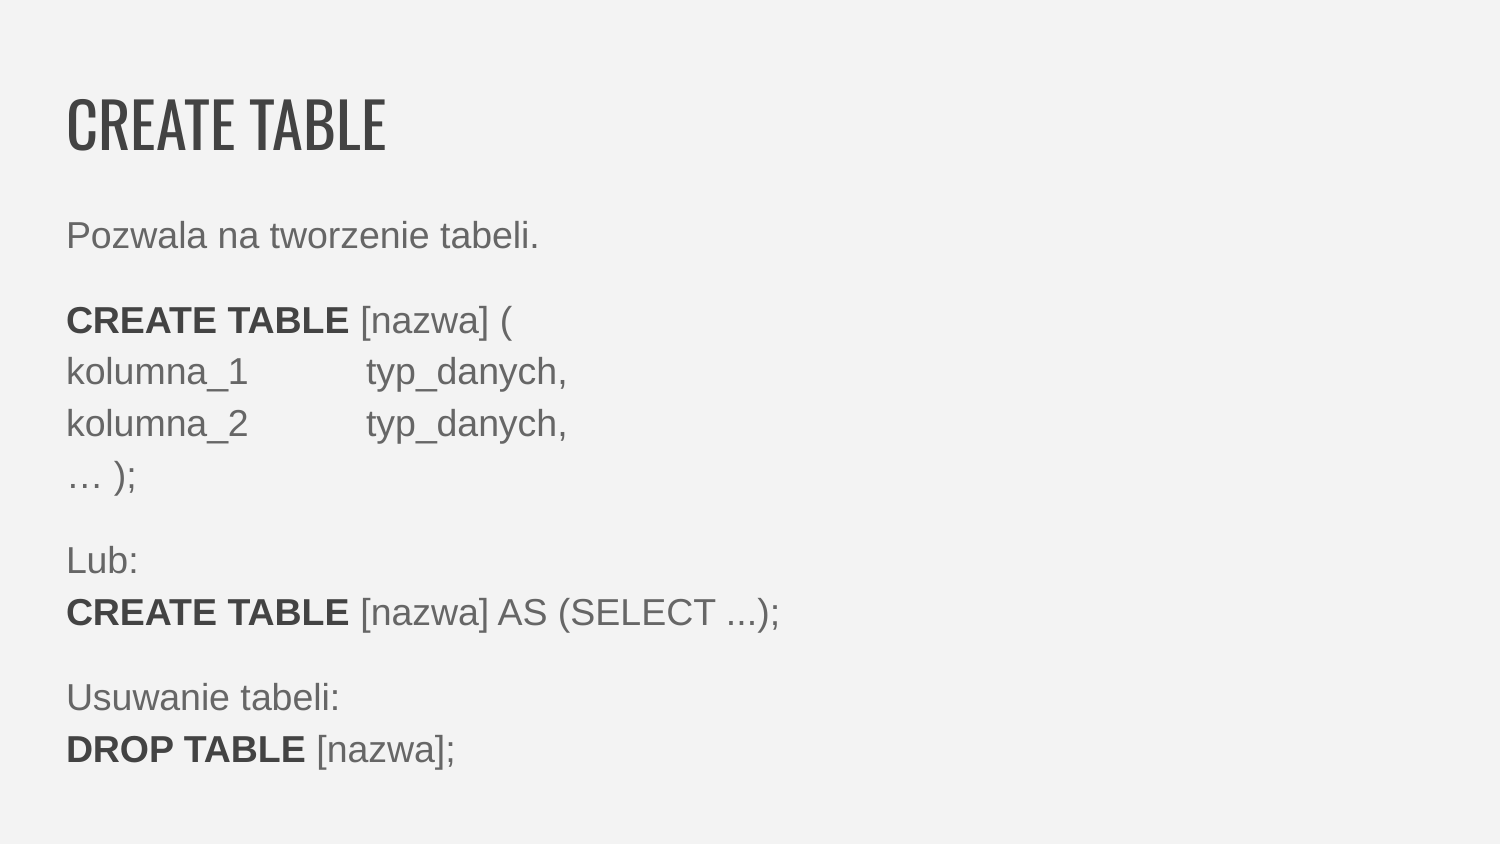

# CREATE TABLE
Pozwala na tworzenie tabeli.
CREATE TABLE [nazwa] (
kolumna_1	typ_danych,
kolumna_2	typ_danych,
… );
Lub:
CREATE TABLE [nazwa] AS (SELECT ...);
Usuwanie tabeli:
DROP TABLE [nazwa];